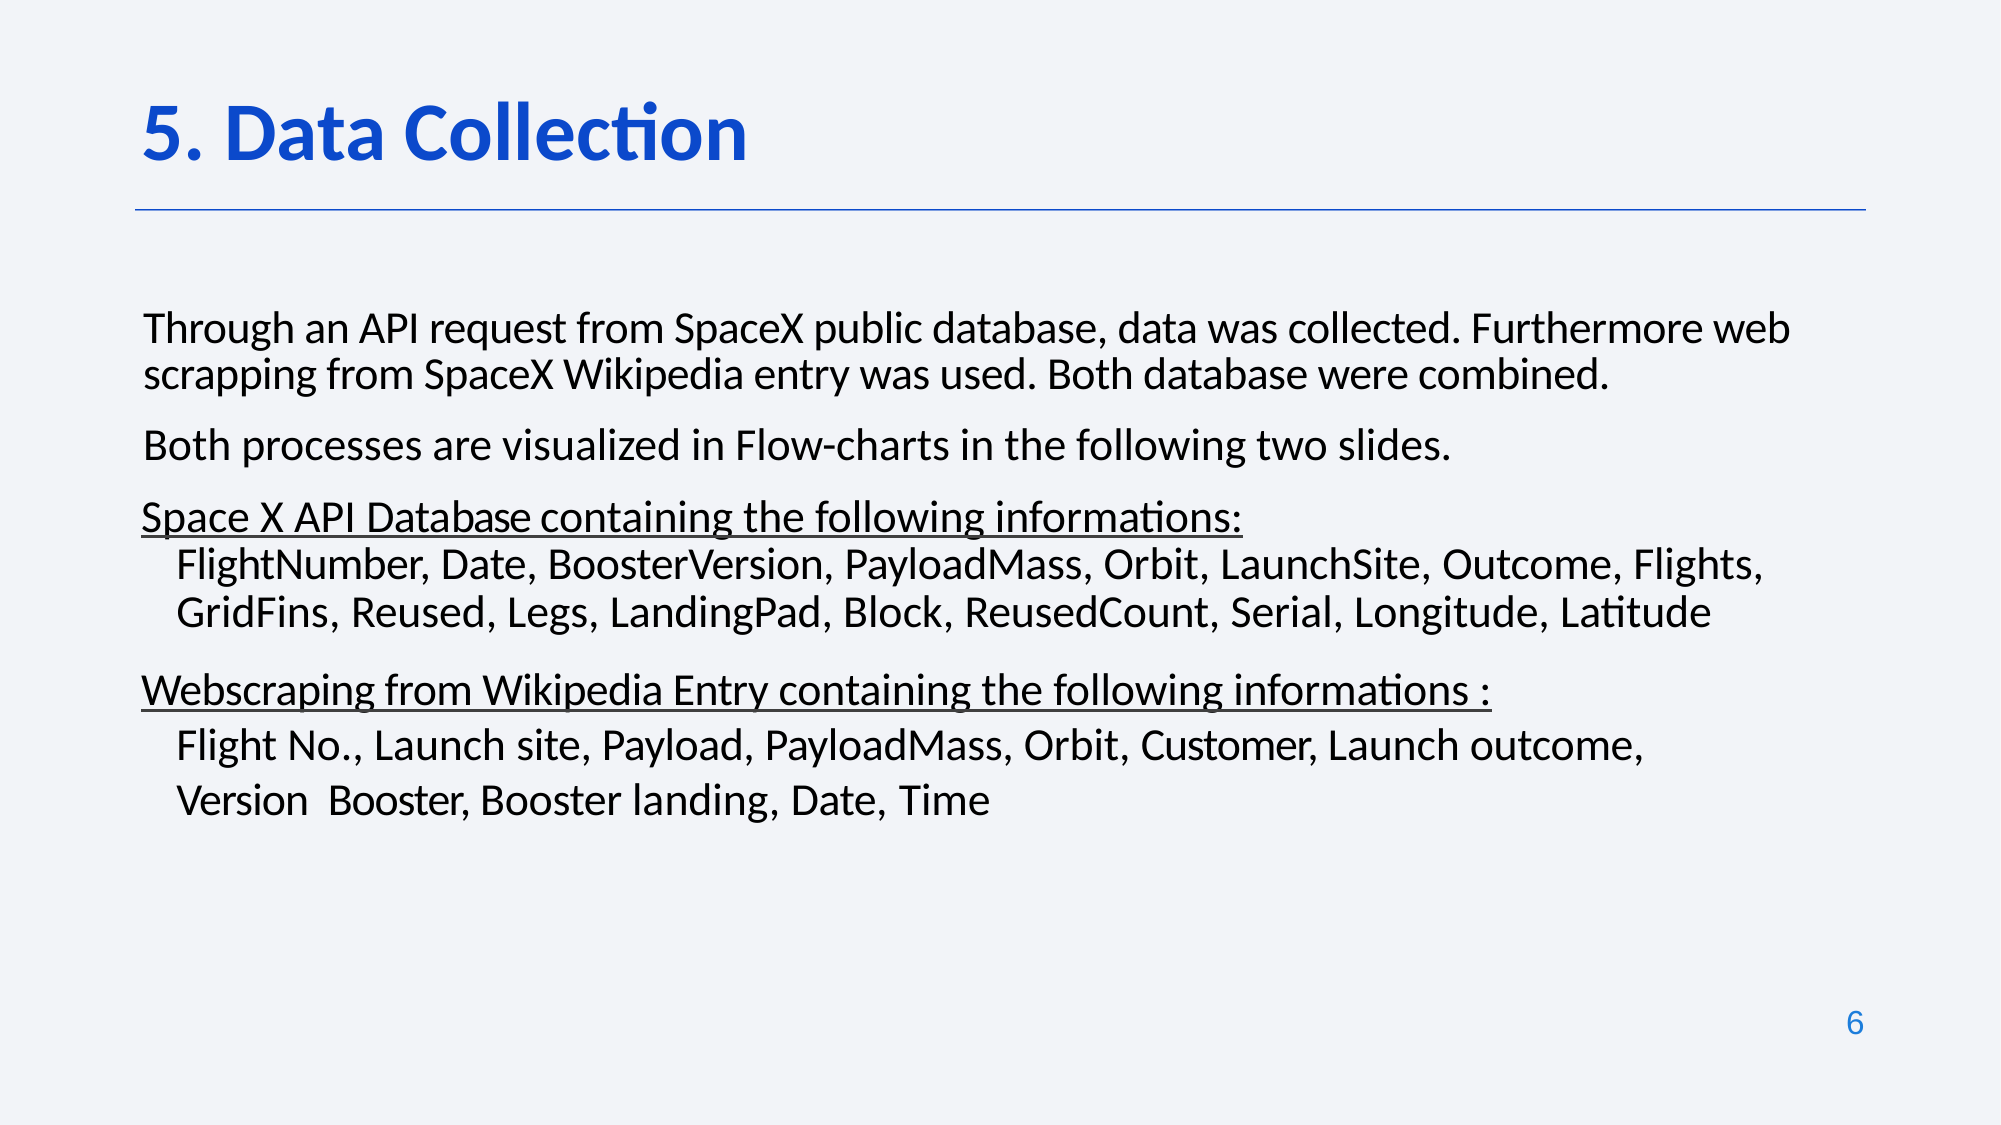

5. Data Collection
Through an API request from SpaceX public database, data was collected. Furthermore web scrapping from SpaceX Wikipedia entry was used. Both database were combined.
Both processes are visualized in Flow-charts in the following two slides.
Space X API Database containing the following informations:
FlightNumber, Date, BoosterVersion, PayloadMass, Orbit, LaunchSite, Outcome, Flights, GridFins, Reused, Legs, LandingPad, Block, ReusedCount, Serial, Longitude, Latitude
Webscraping from Wikipedia Entry containing the following informations :
Flight No., Launch site, Payload, PayloadMass, Orbit, Customer, Launch outcome, Version  Booster, Booster landing, Date, Time
6